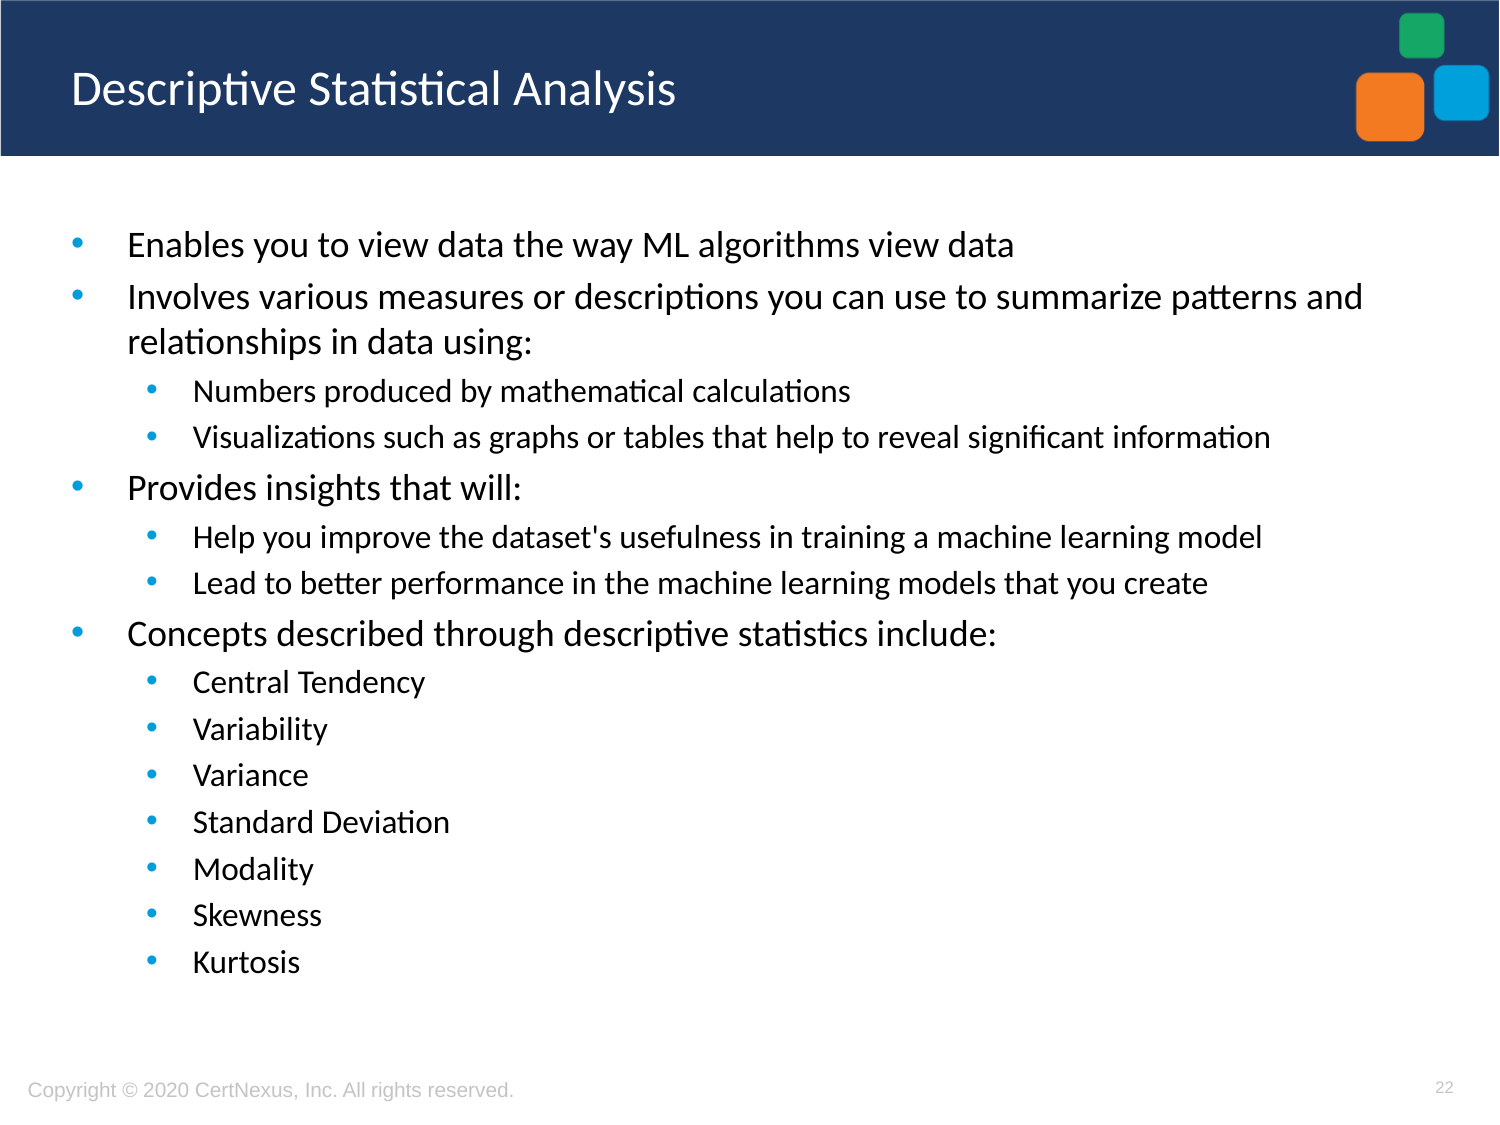

# Descriptive Statistical Analysis
Enables you to view data the way ML algorithms view data
Involves various measures or descriptions you can use to summarize patterns and relationships in data using:
Numbers produced by mathematical calculations
Visualizations such as graphs or tables that help to reveal significant information
Provides insights that will:
Help you improve the dataset's usefulness in training a machine learning model
Lead to better performance in the machine learning models that you create
Concepts described through descriptive statistics include:
Central Tendency
Variability
Variance
Standard Deviation
Modality
Skewness
Kurtosis
22